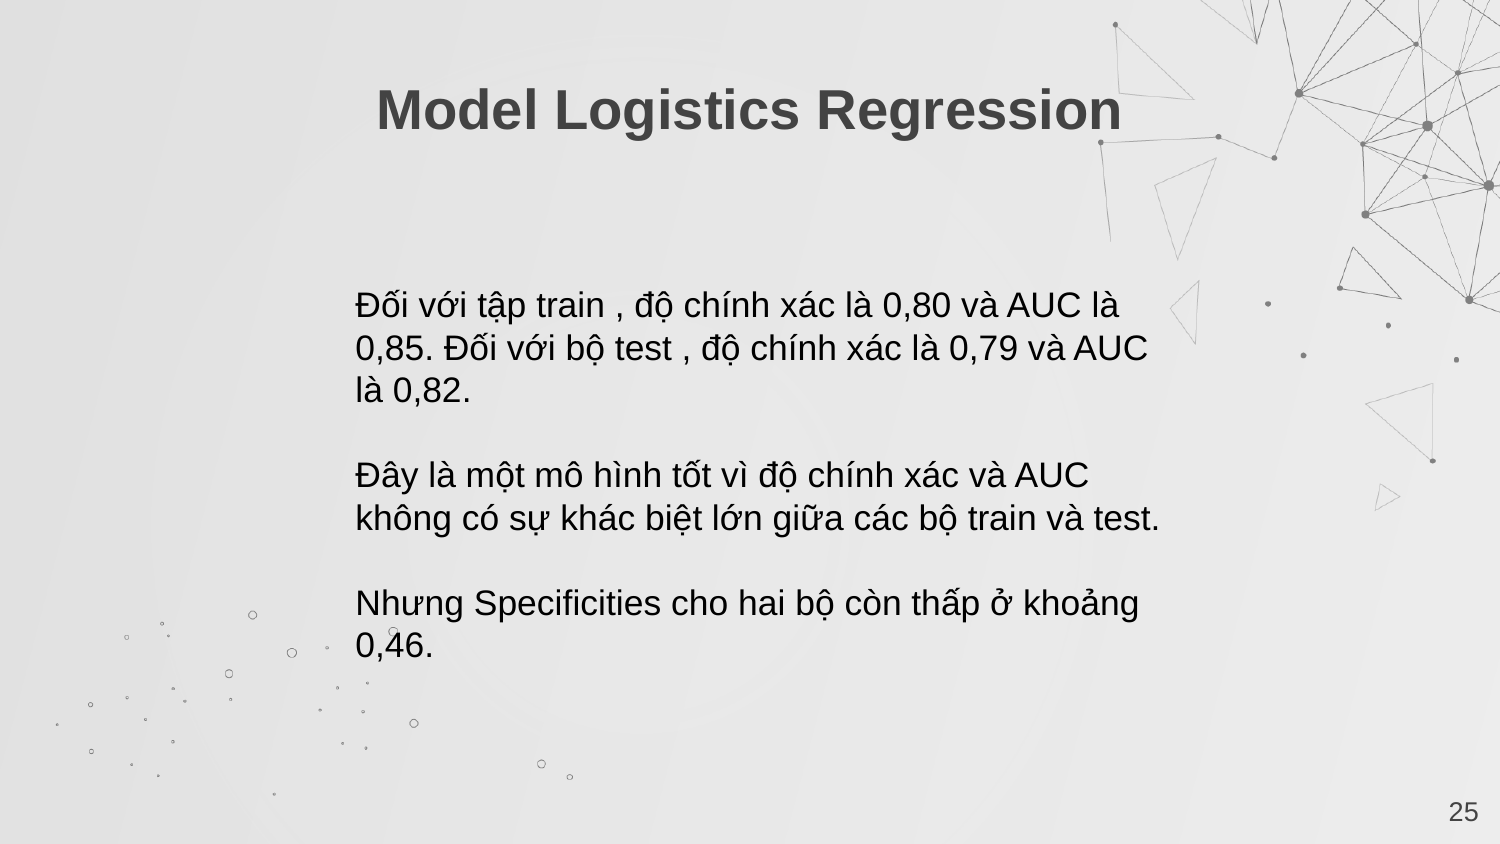

# Model Logistics Regression
Đối với tập train , độ chính xác là 0,80 và AUC là 0,85. Đối với bộ test , độ chính xác là 0,79 và AUC là 0,82.

Đây là một mô hình tốt vì độ chính xác và AUC không có sự khác biệt lớn giữa các bộ train và test.

Nhưng Specificities cho hai bộ còn thấp ở khoảng 0,46.

25